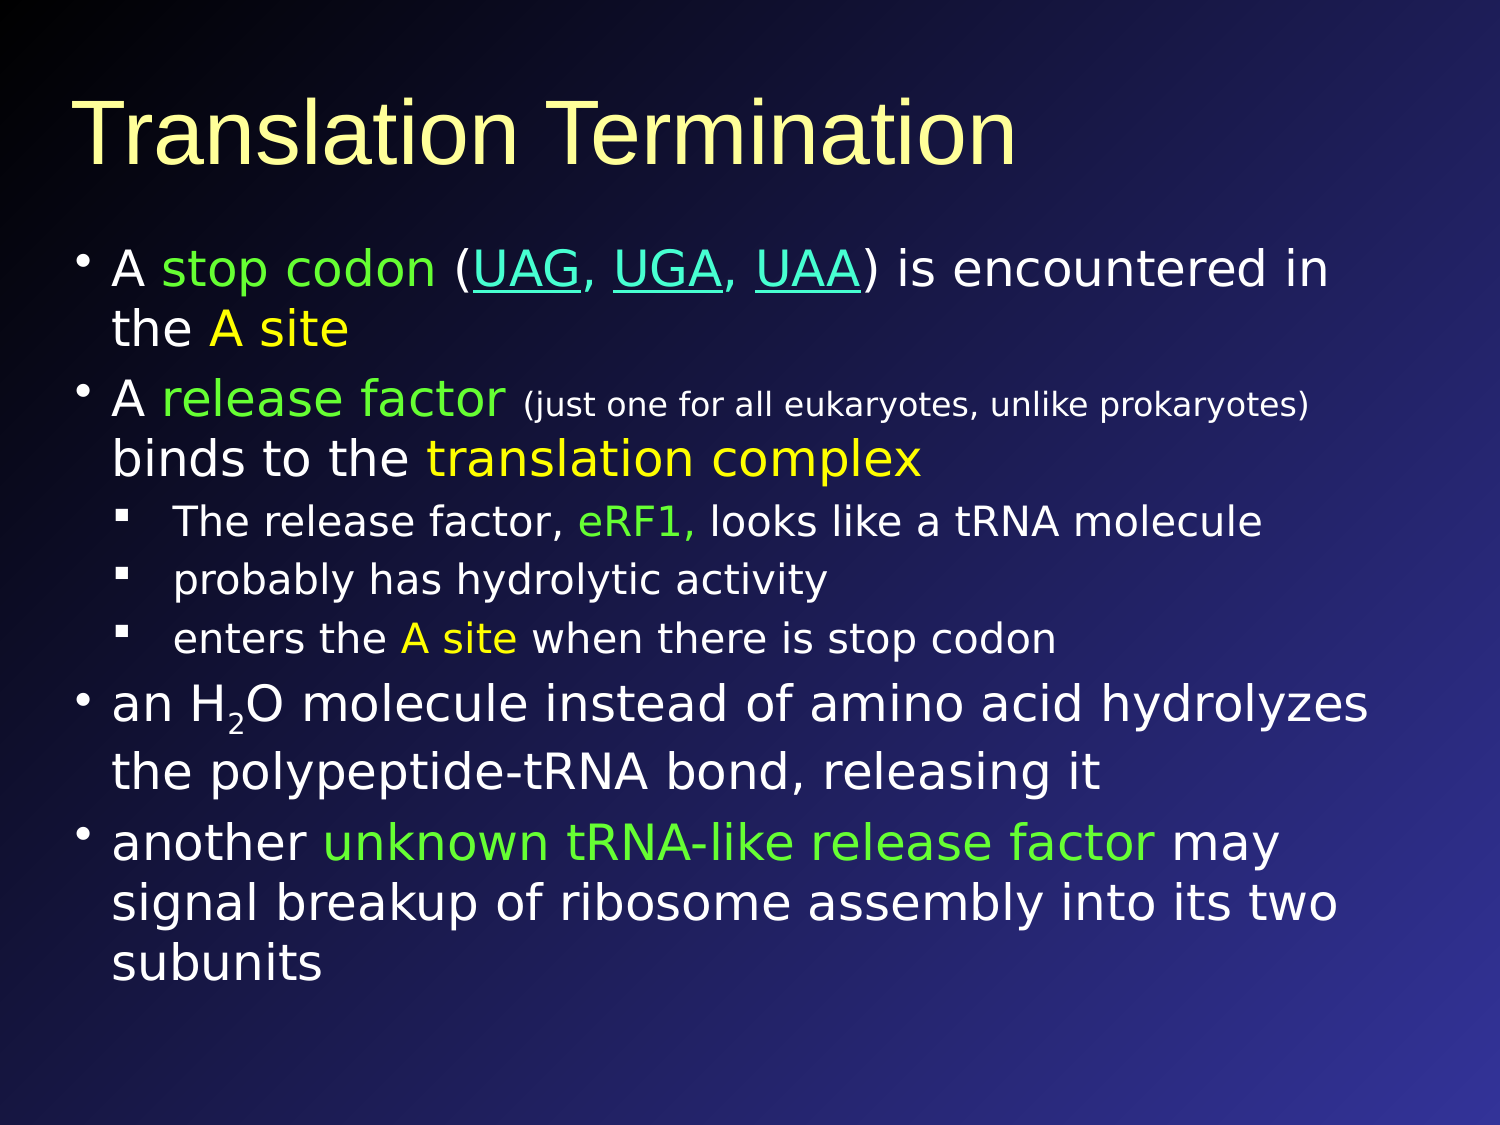

# Translation Termination
A stop codon (UAG, UGA, UAA) is encountered in the A site
A release factor (just one for all eukaryotes, unlike prokaryotes) binds to the translation complex
 The release factor, eRF1, looks like a tRNA molecule
 probably has hydrolytic activity
 enters the A site when there is stop codon
an H2O molecule instead of amino acid hydrolyzes the polypeptide-tRNA bond, releasing it
another unknown tRNA-like release factor may signal breakup of ribosome assembly into its two subunits